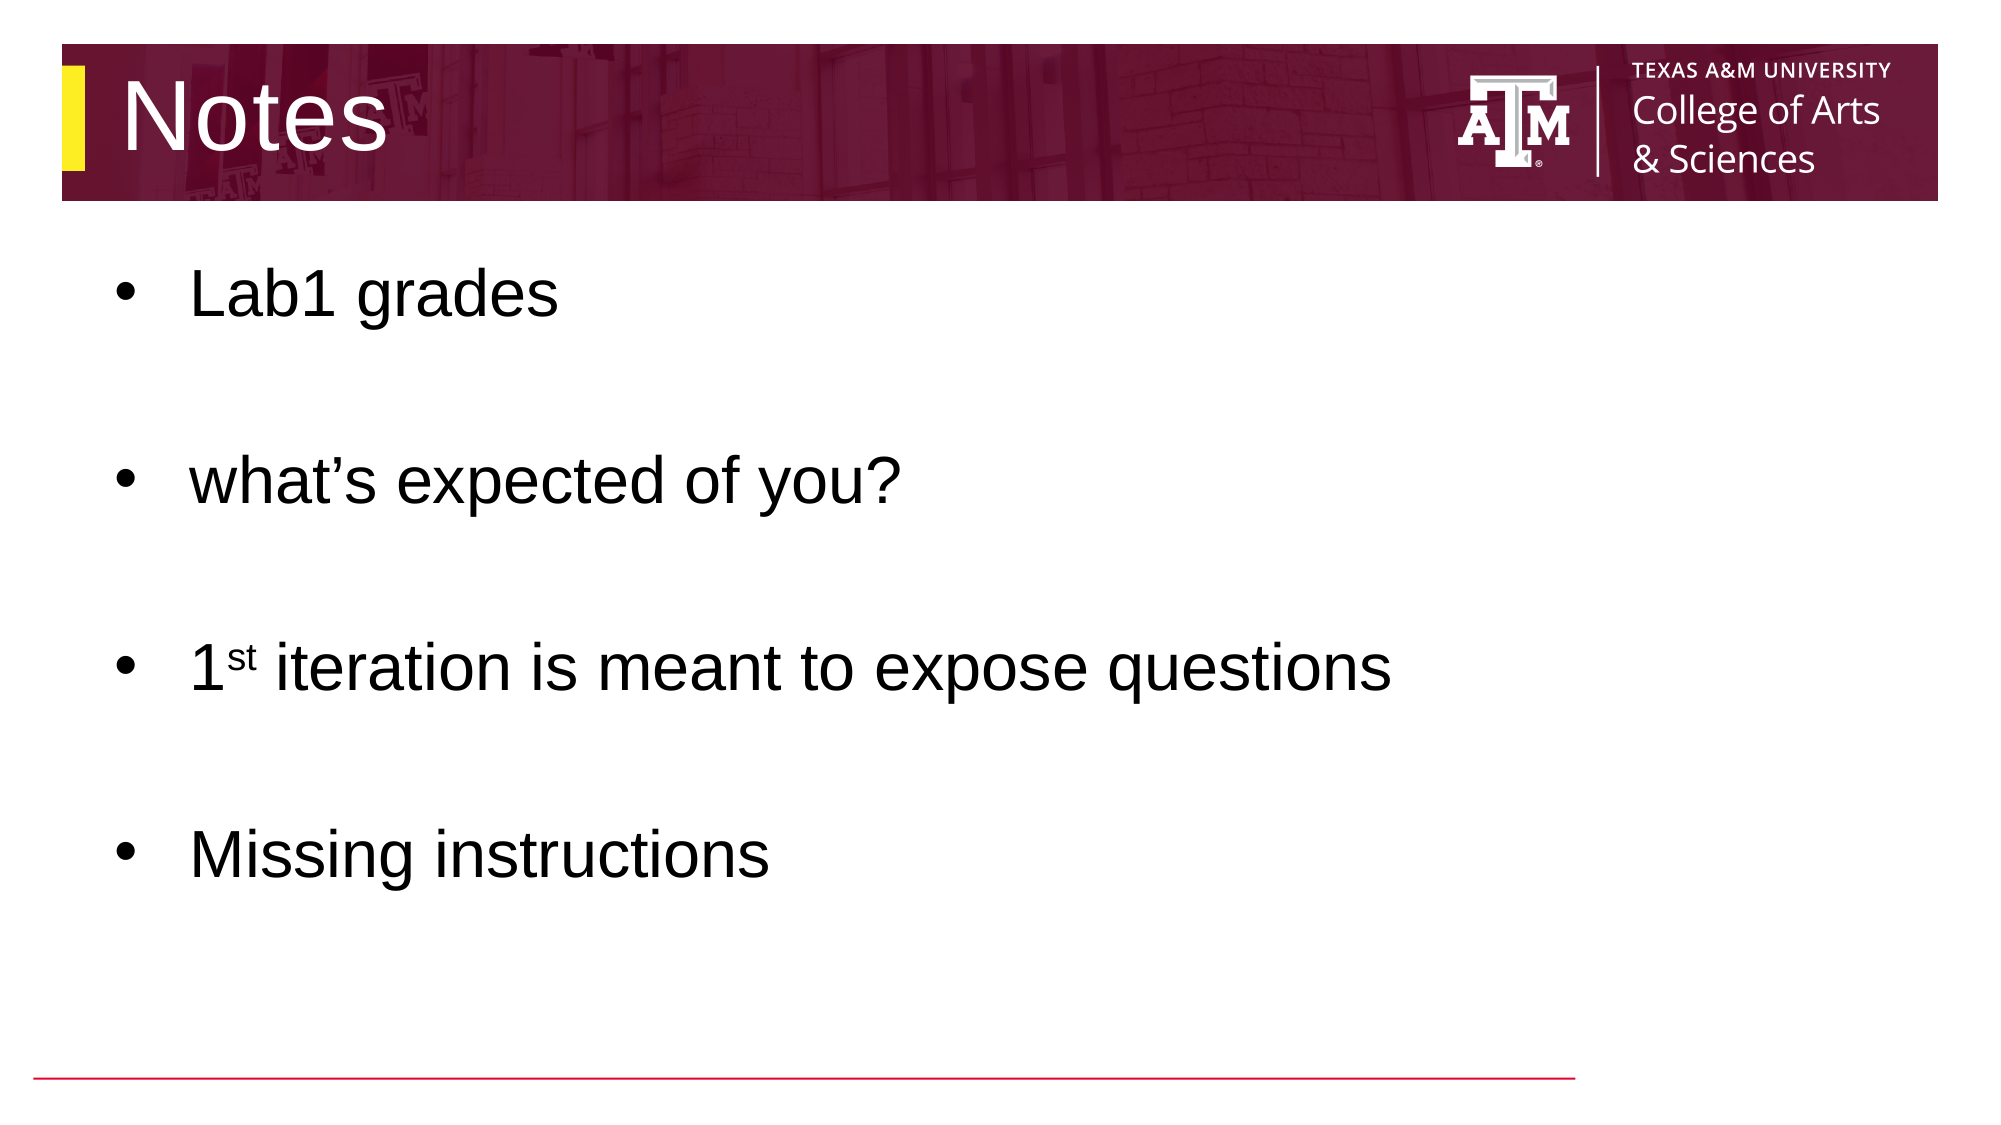

# Notes
Lab1 grades

what’s expected of you?

1st iteration is meant to expose questions

Missing instructions